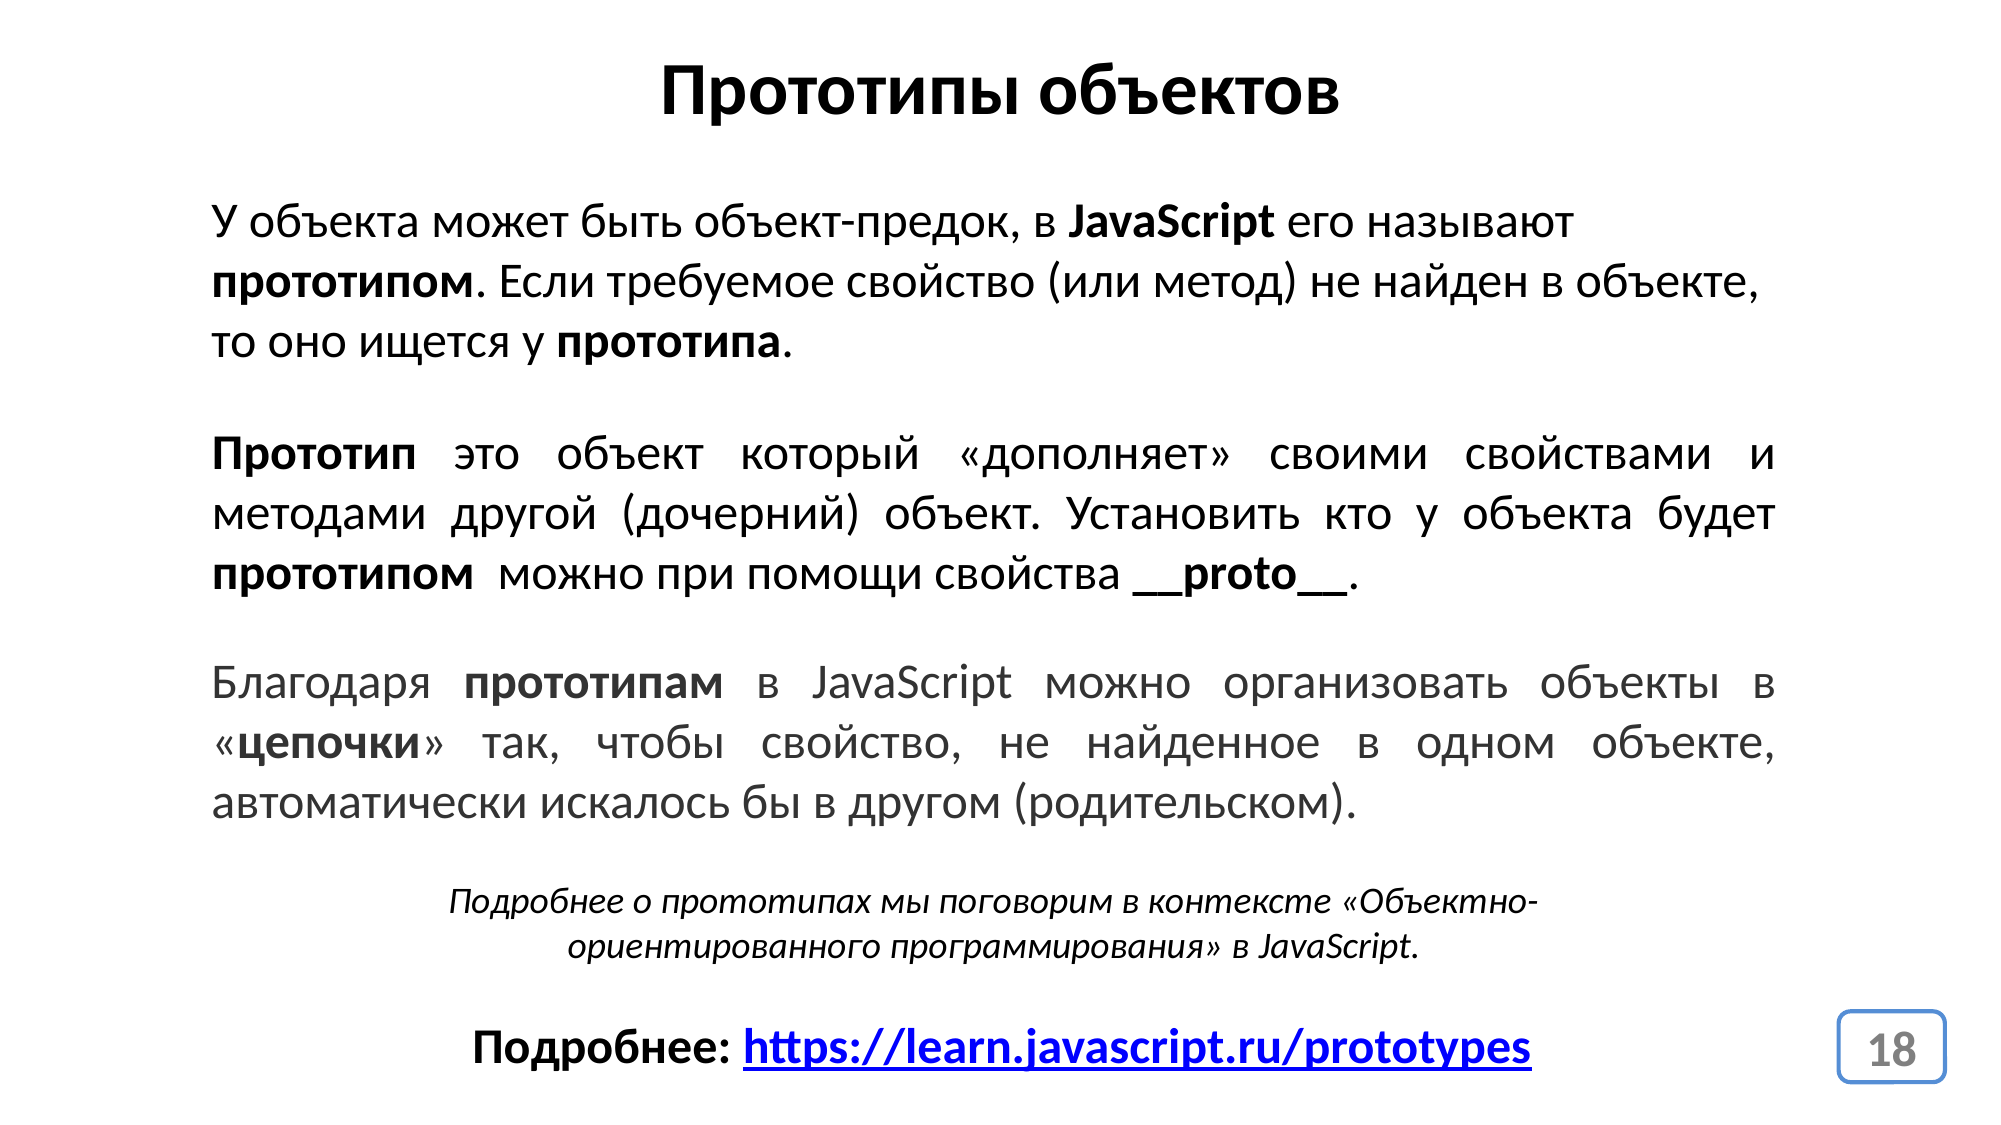

Прототипы объектов
У объекта может быть объект-предок, в JavaScript его называют прототипом. Если требуемое свойство (или метод) не найден в объекте, то оно ищется у прототипа.
# Прототип это объект который «дополняет» своими свойствами и методами другой (дочерний) объект. Установить кто у объекта будет прототипом  можно при помощи свойства __proto__.
Благодаря прототипам в JavaScript можно организовать объекты в «цепочки» так, чтобы свойство, не найденное в одном объекте, автоматически искалось бы в другом (родительском).
Подробнее о прототипах мы поговорим в контексте «Объектно-ориентированного программирования» в JavaScript.
Подробнее: https://learn.javascript.ru/prototypes
18